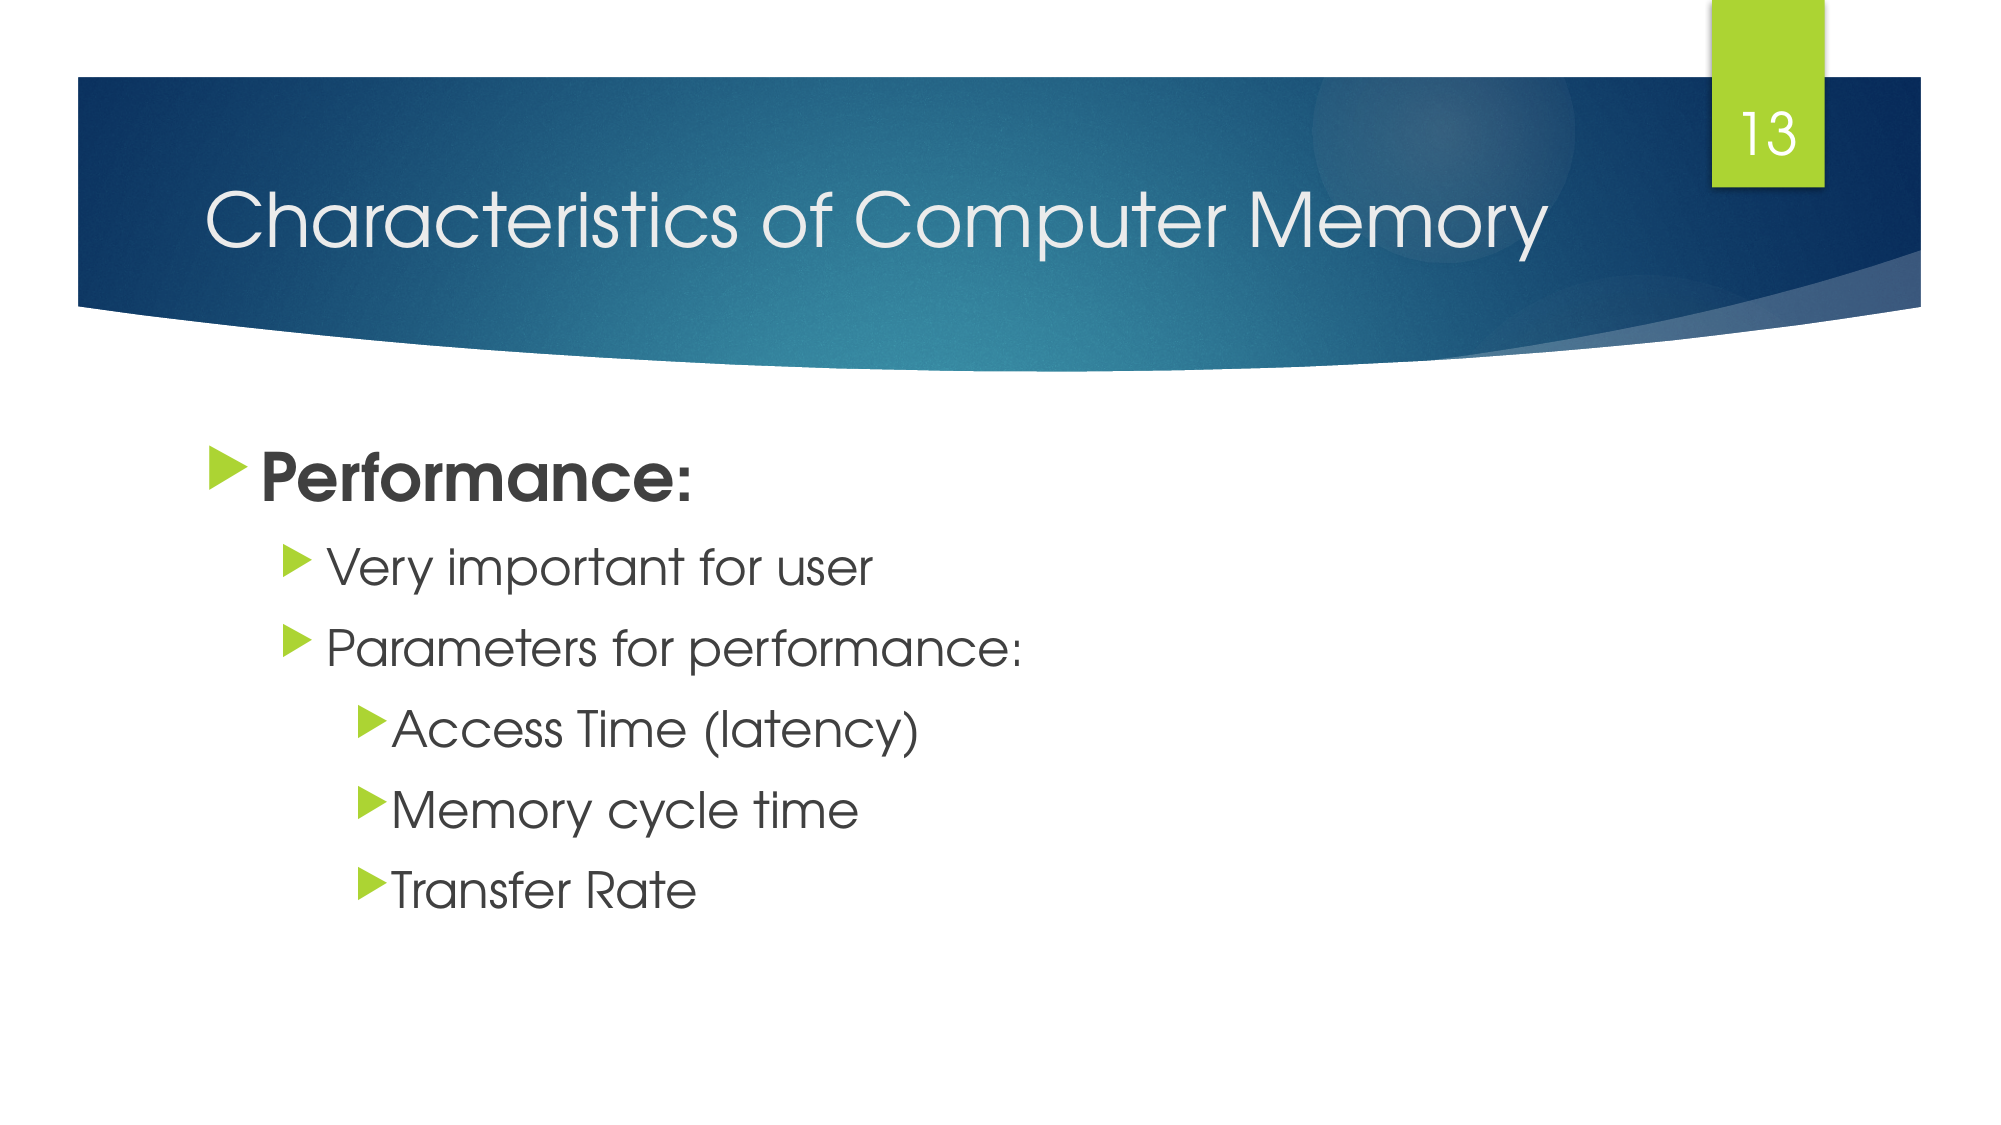

13
# Characteristics of Computer Memory
Performance:
Very important for user
Parameters for performance:
Access Time (latency)
Memory cycle time
Transfer Rate